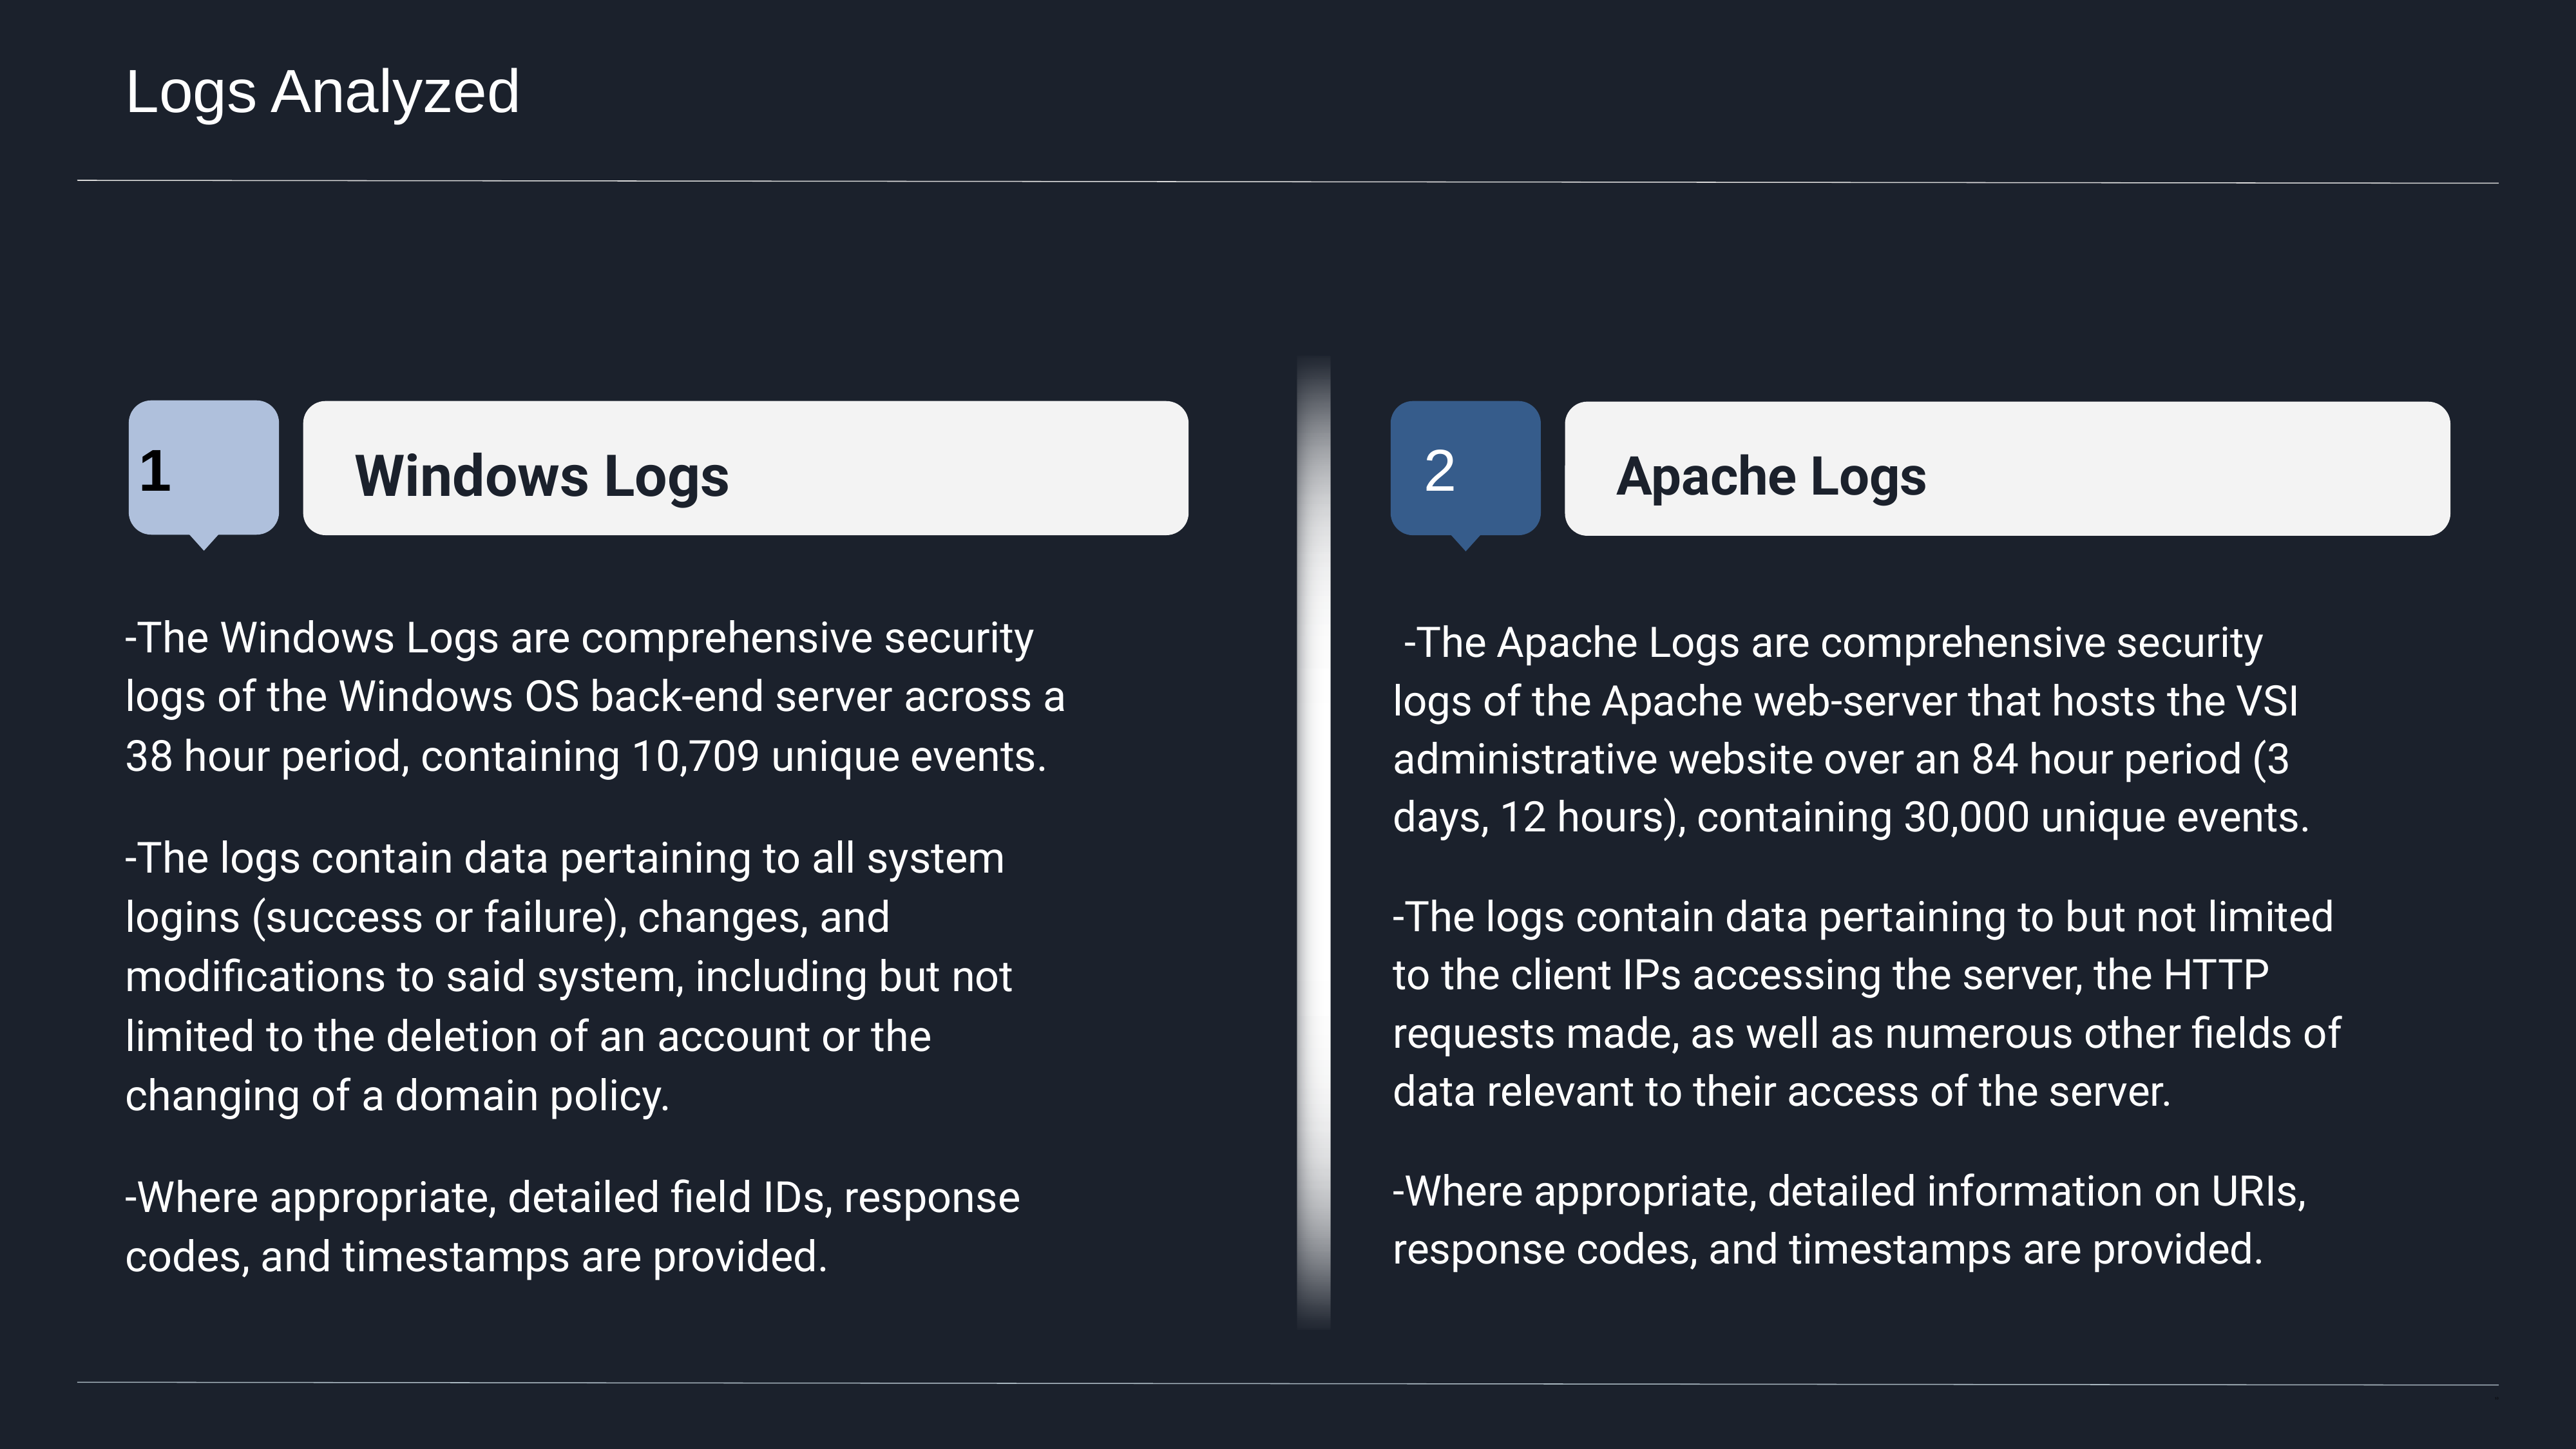

# Logs Analyzed
Windows Logs
Apache Logs
2
1
-The Windows Logs are comprehensive security logs of the Windows OS back-end server across a 38 hour period, containing 10,709 unique events.
-The logs contain data pertaining to all system logins (success or failure), changes, and modifications to said system, including but not limited to the deletion of an account or the changing of a domain policy.
-Where appropriate, detailed field IDs, response codes, and timestamps are provided.
[-The Apache Logs are comprehensive security logs of the Apache web-server that hosts the VSI administrative website over an 84 hour period (3 days, 12 hours), containing 30,000 unique events.
-The logs contain data pertaining to but not limited to the client IPs accessing the server, the HTTP requests made, as well as numerous other fields of data relevant to their access of the server.
-Where appropriate, detailed information on URIs, response codes, and timestamps are provided.
10